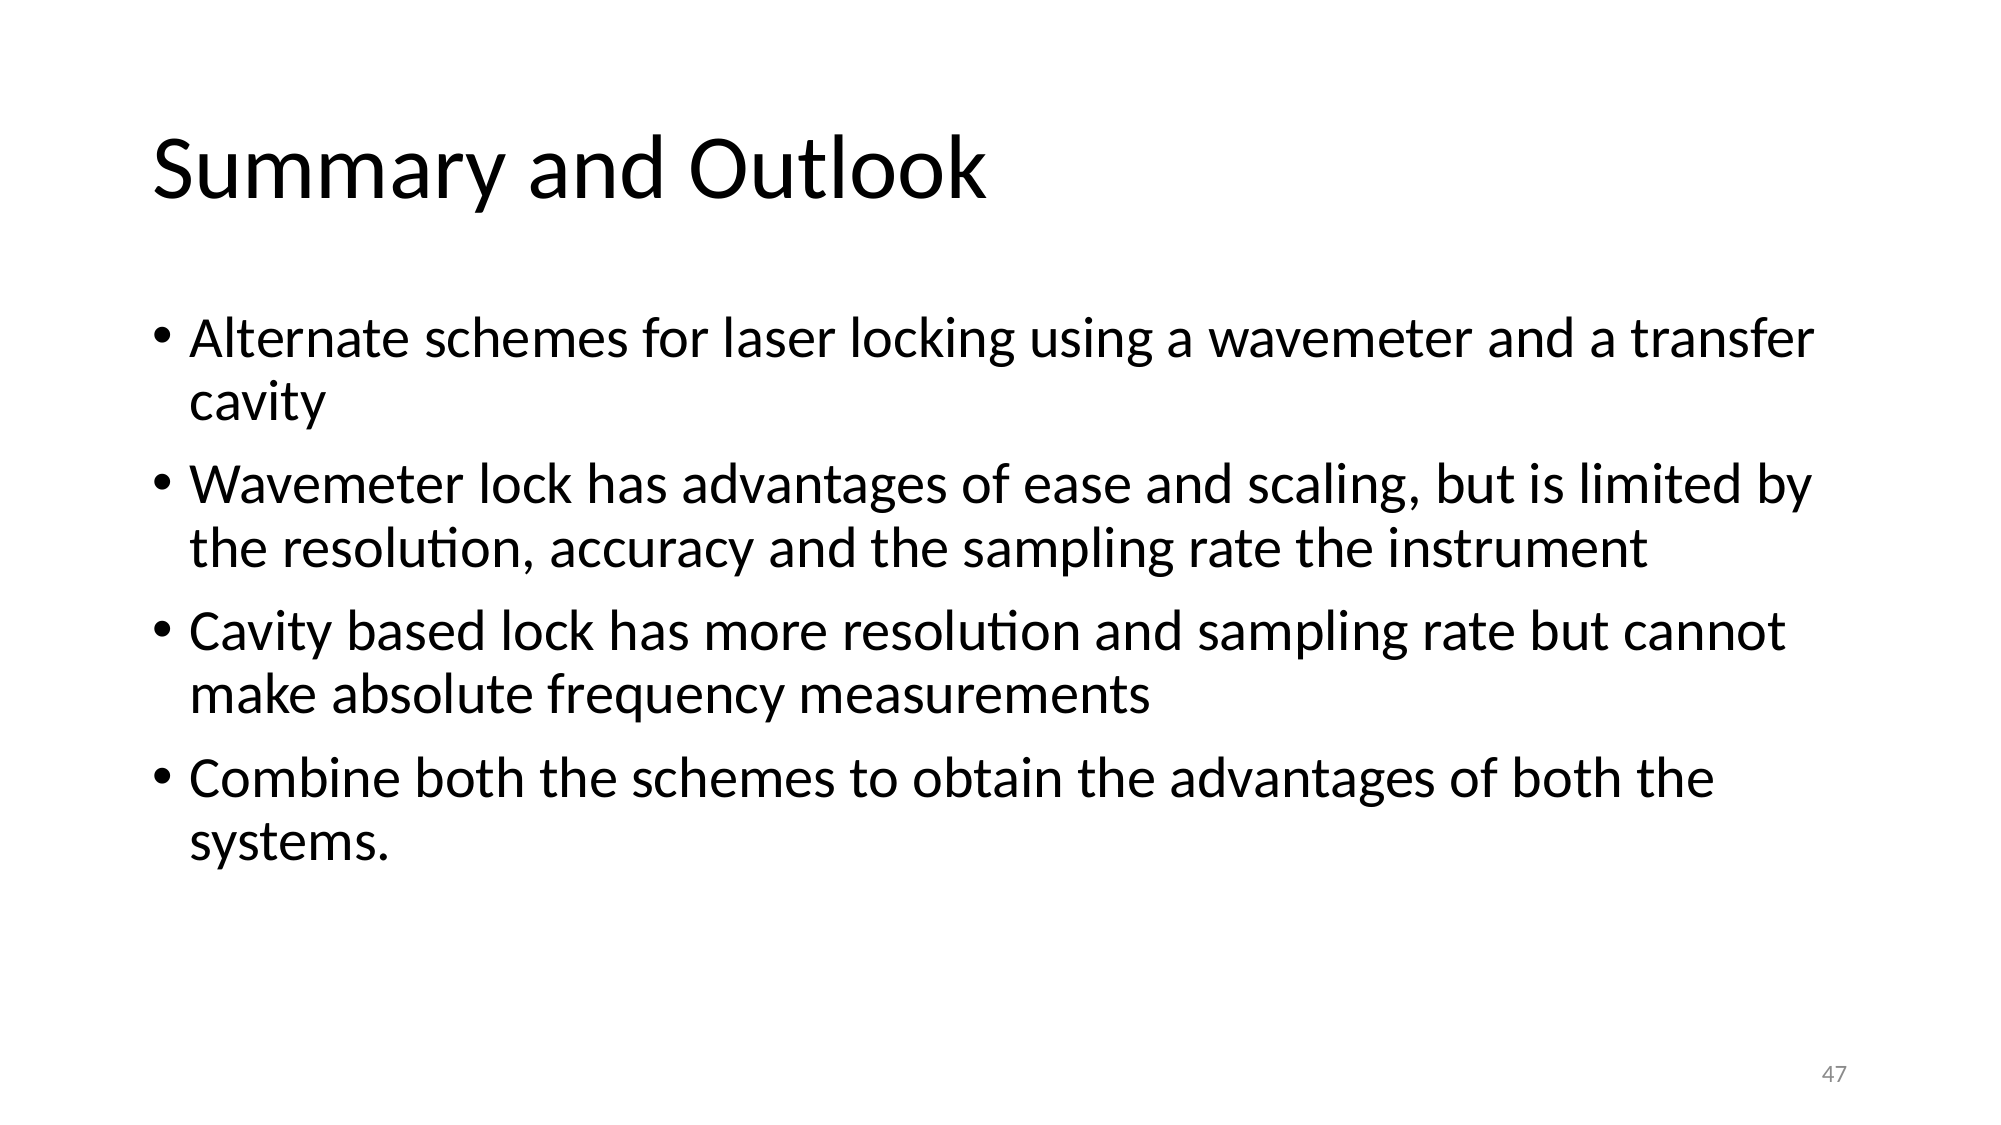

# Summary and Outlook
Alternate schemes for laser locking using a wavemeter and a transfer cavity
Wavemeter lock has advantages of ease and scaling, but is limited by the resolution, accuracy and the sampling rate the instrument
Cavity based lock has more resolution and sampling rate but cannot make absolute frequency measurements
Combine both the schemes to obtain the advantages of both the systems.
47